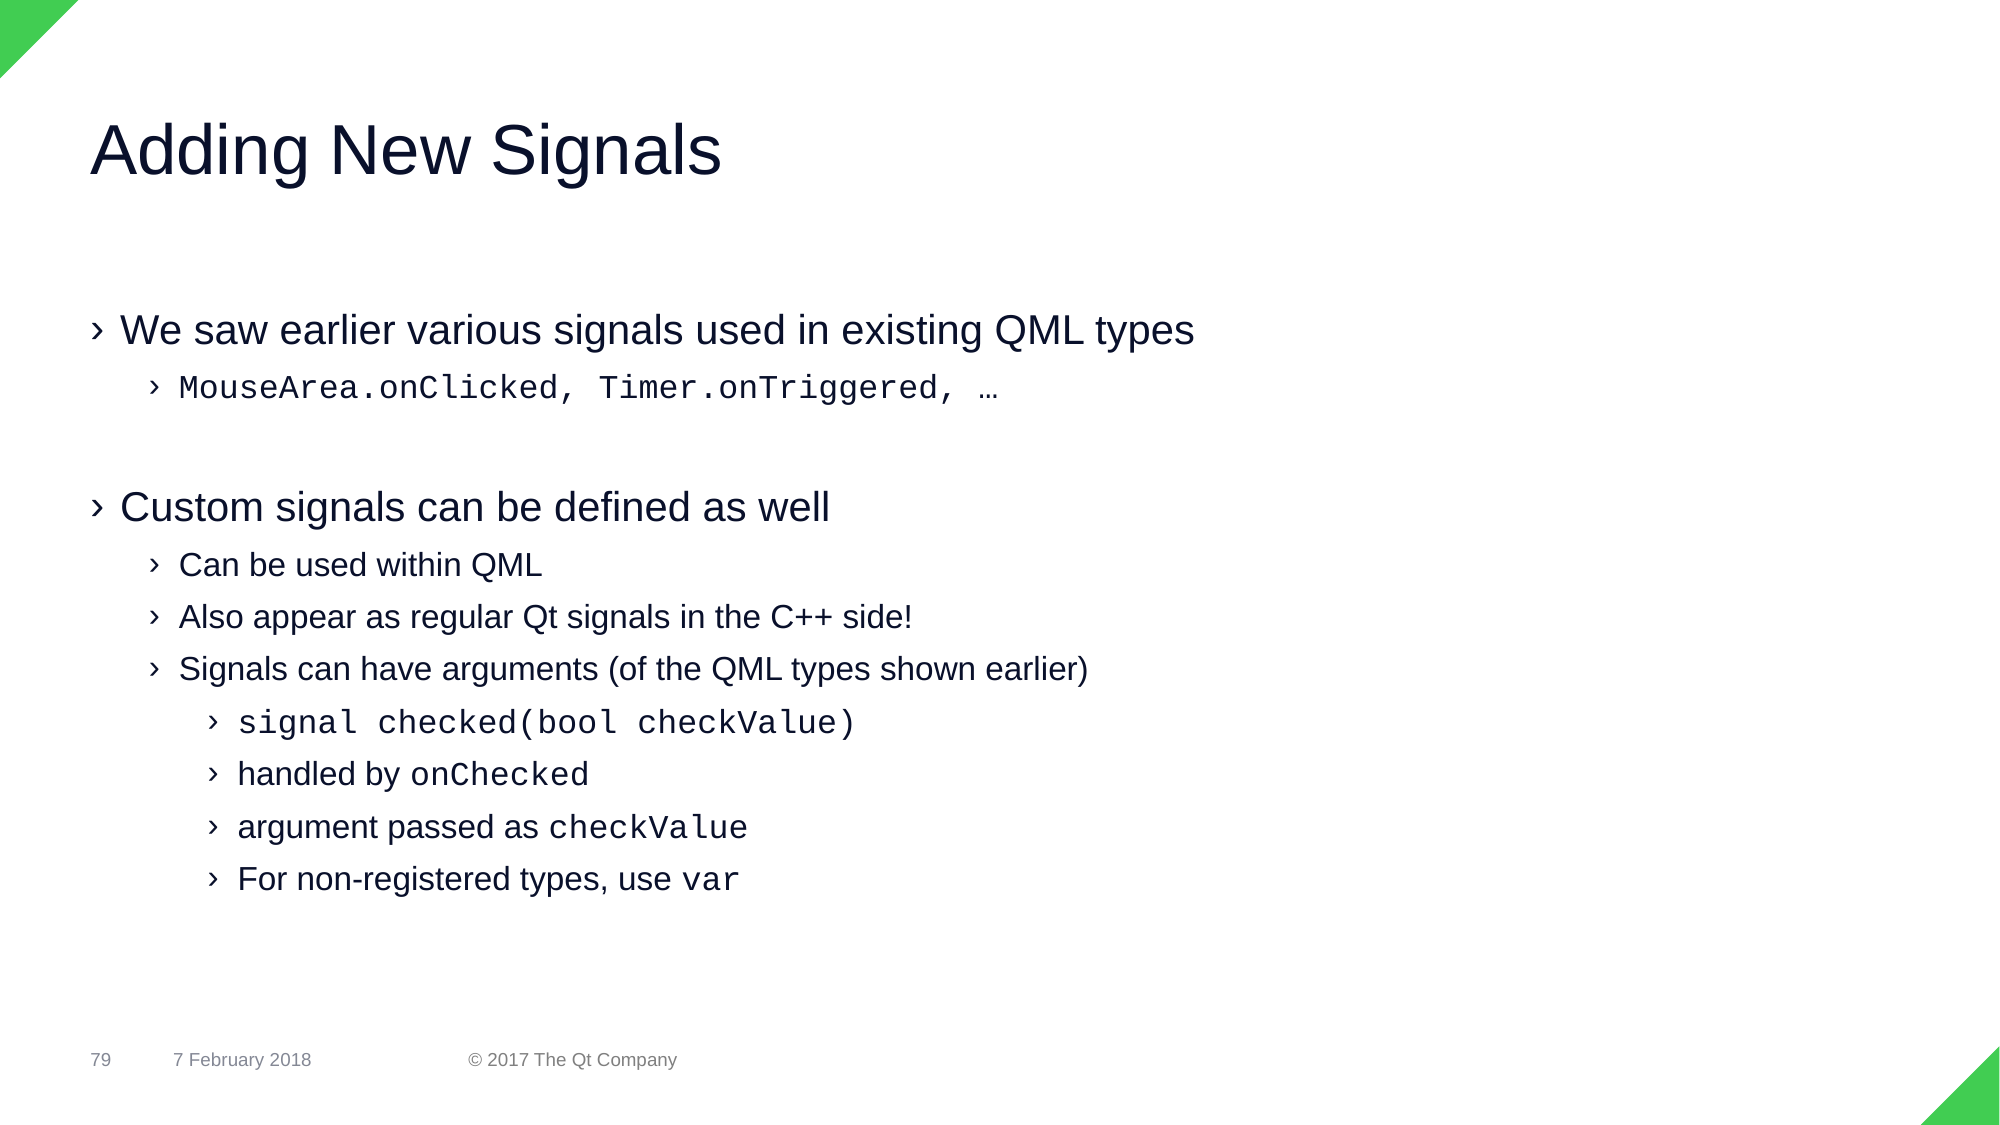

# Adding New Signals
We saw earlier various signals used in existing QML types
MouseArea.onClicked, Timer.onTriggered, …

Custom signals can be defined as well
Can be used within QML
Also appear as regular Qt signals in the C++ side!
Signals can have arguments (of the QML types shown earlier)
signal checked(bool checkValue)
handled by onChecked
argument passed as checkValue
For non-registered types, use var

7 February 2018
79
© 2017 The Qt Company